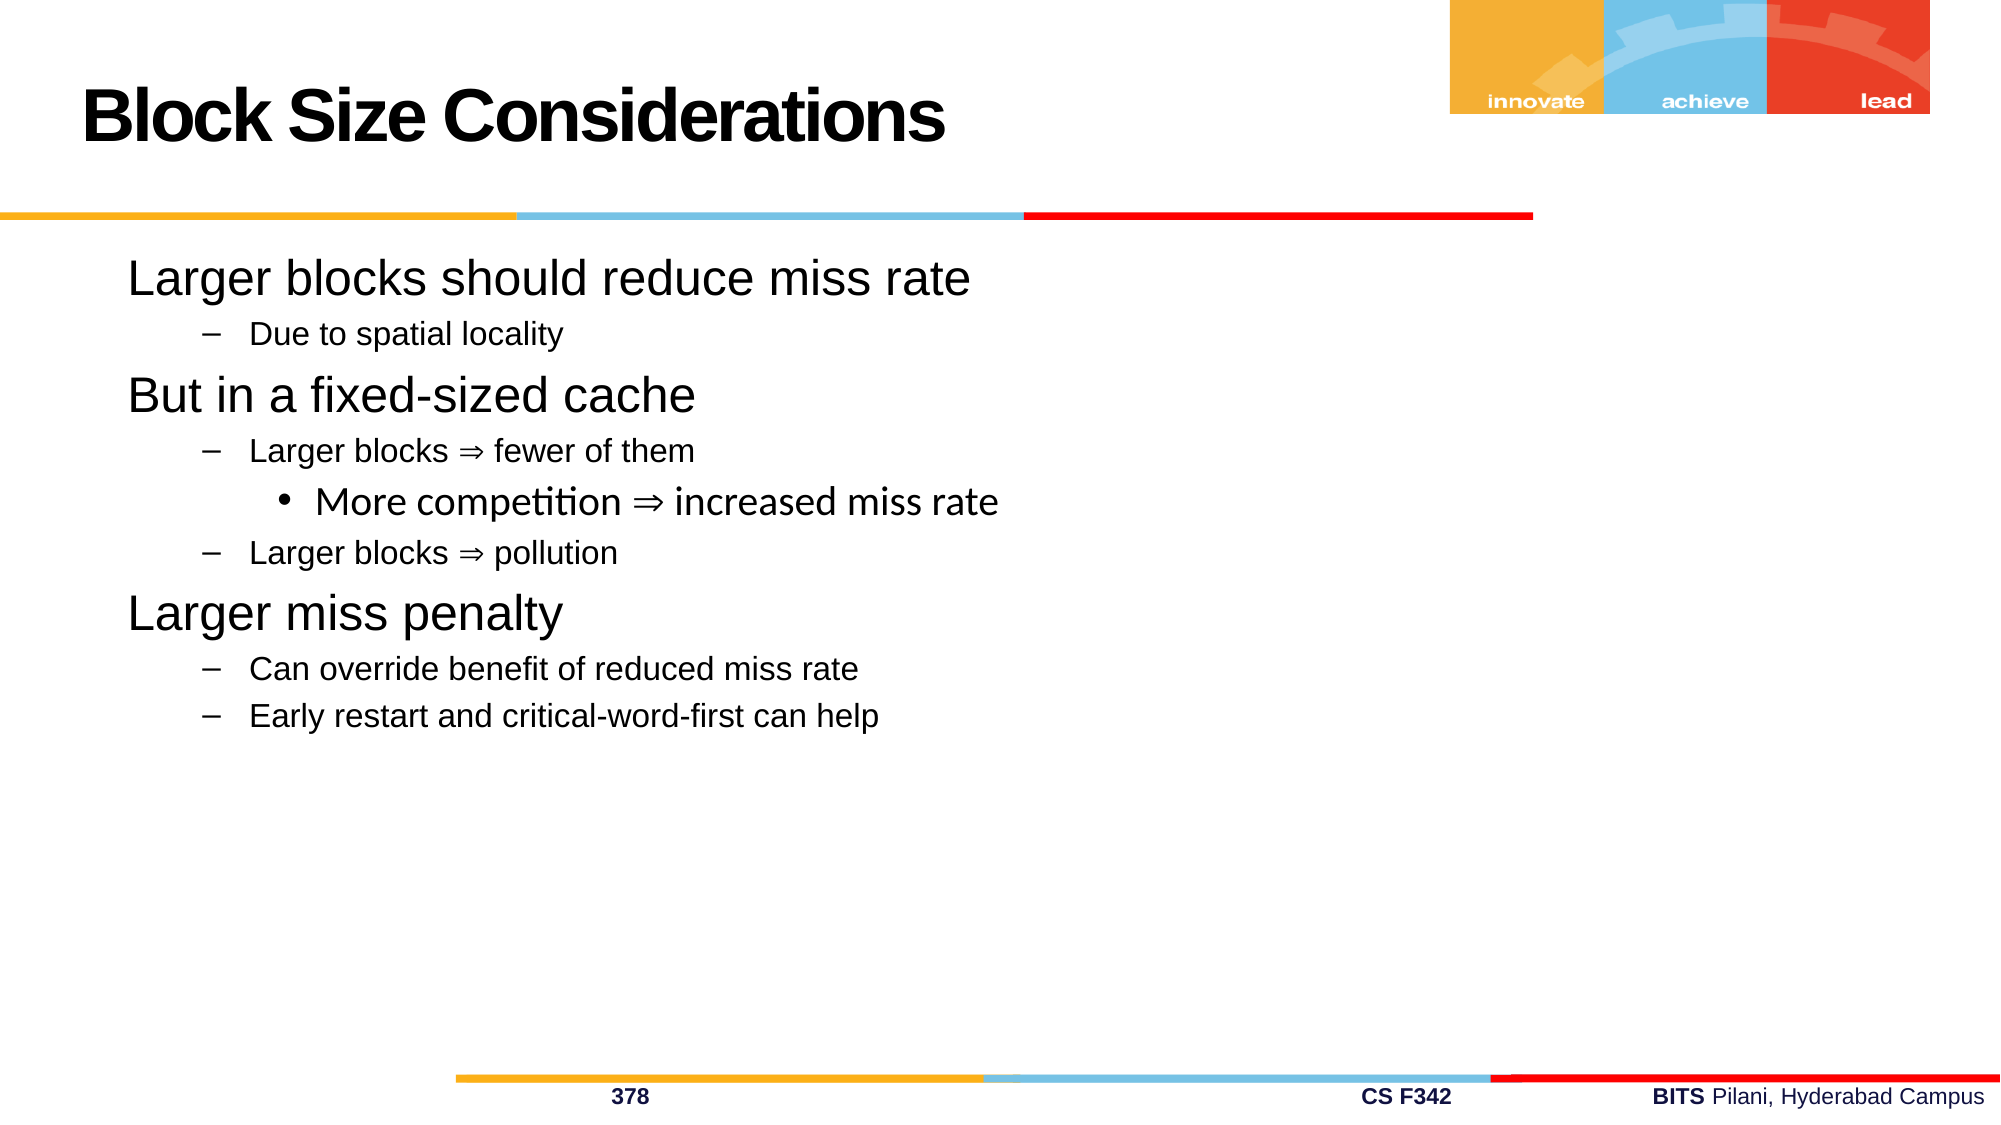

Block Size Considerations
Larger blocks should reduce miss rate
Due to spatial locality
But in a fixed-sized cache
Larger blocks ⇒ fewer of them
More competition ⇒ increased miss rate
Larger blocks ⇒ pollution
Larger miss penalty
Can override benefit of reduced miss rate
Early restart and critical-word-first can help